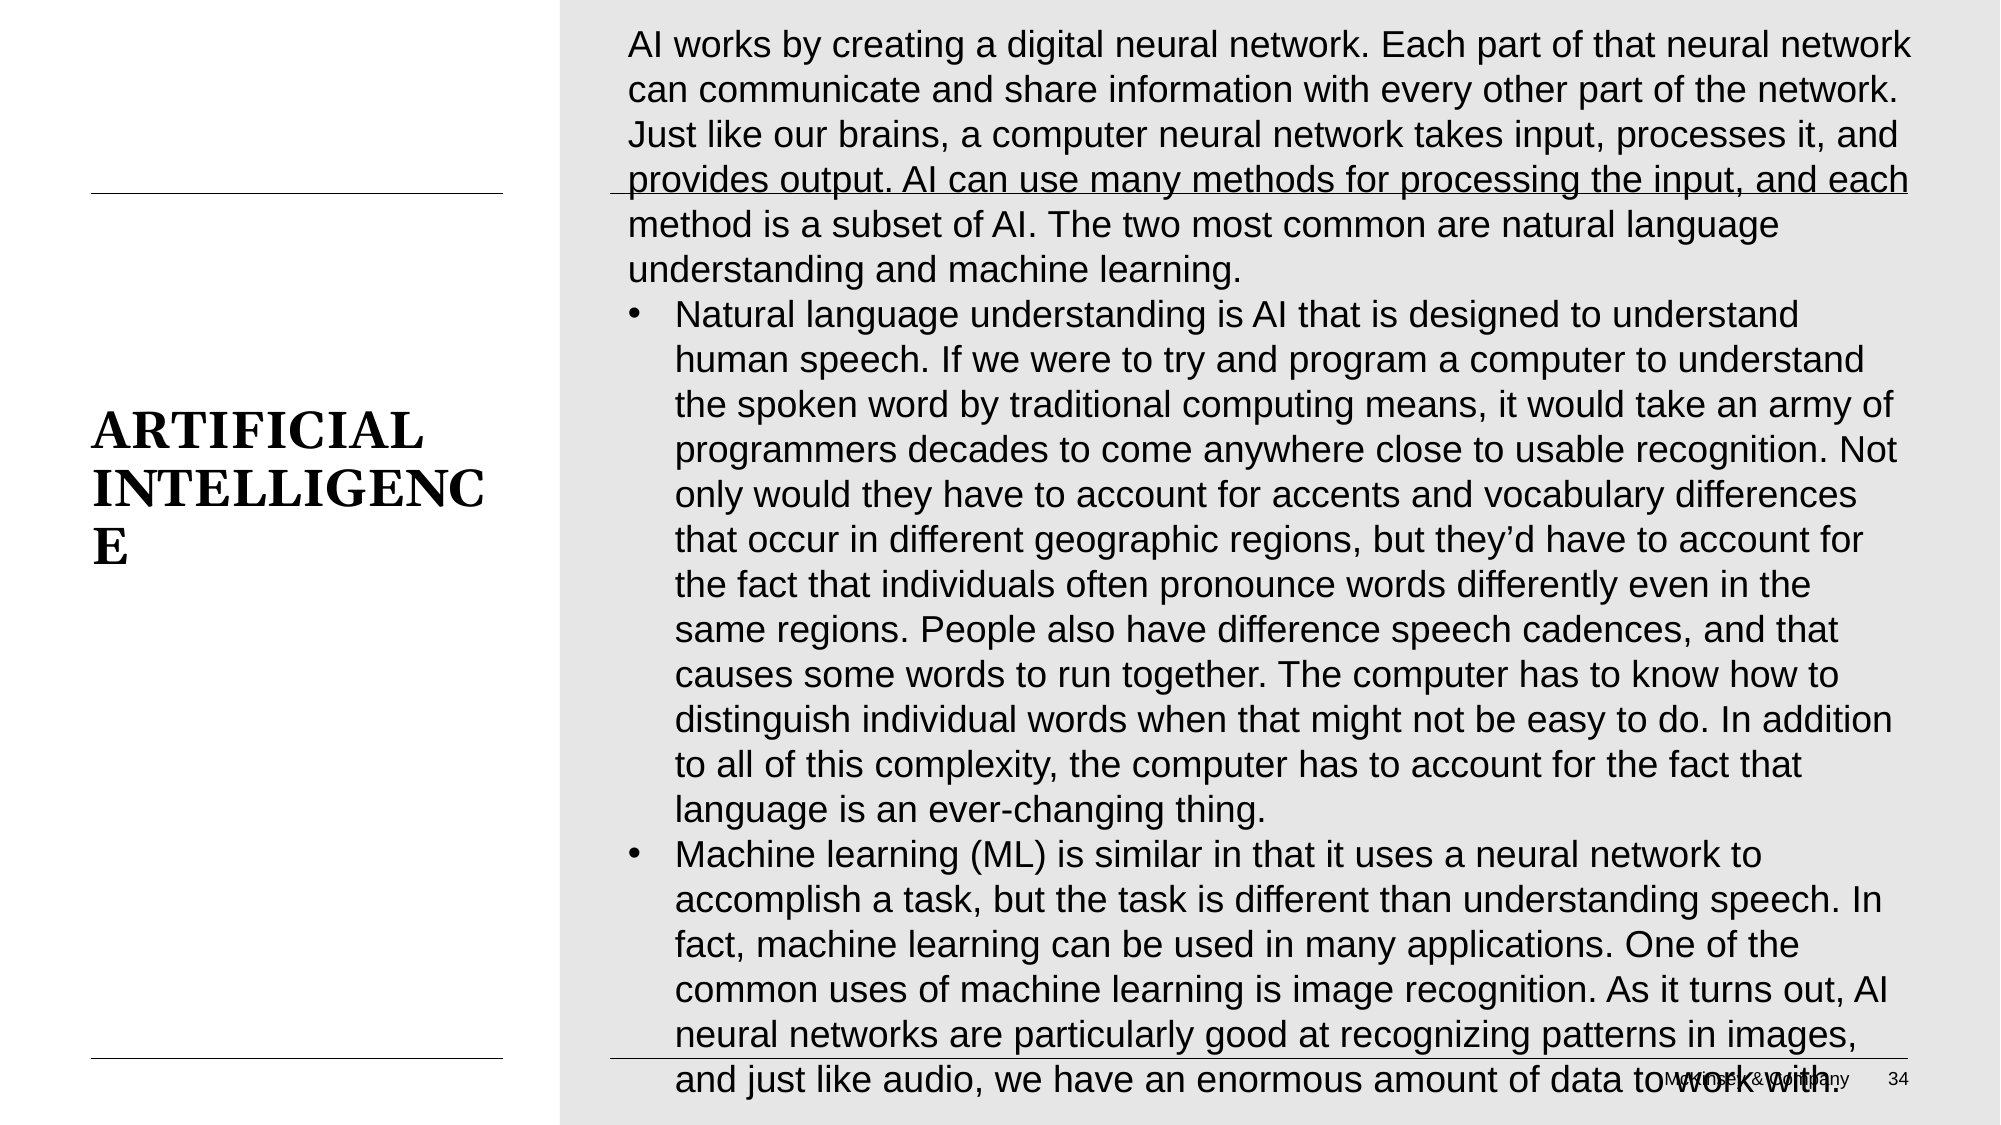

AI works by creating a digital neural network. Each part of that neural network can communicate and share information with every other part of the network. Just like our brains, a computer neural network takes input, processes it, and provides output. AI can use many methods for processing the input, and each method is a subset of AI. The two most common are natural language understanding and machine learning.
Natural language understanding is AI that is designed to understand human speech. If we were to try and program a computer to understand the spoken word by traditional computing means, it would take an army of programmers decades to come anywhere close to usable recognition. Not only would they have to account for accents and vocabulary differences that occur in different geographic regions, but they’d have to account for the fact that individuals often pronounce words differently even in the same regions. People also have difference speech cadences, and that causes some words to run together. The computer has to know how to distinguish individual words when that might not be easy to do. In addition to all of this complexity, the computer has to account for the fact that language is an ever-changing thing.
Machine learning (ML) is similar in that it uses a neural network to accomplish a task, but the task is different than understanding speech. In fact, machine learning can be used in many applications. One of the common uses of machine learning is image recognition. As it turns out, AI neural networks are particularly good at recognizing patterns in images, and just like audio, we have an enormous amount of data to work with.

# Artificial Intelligence